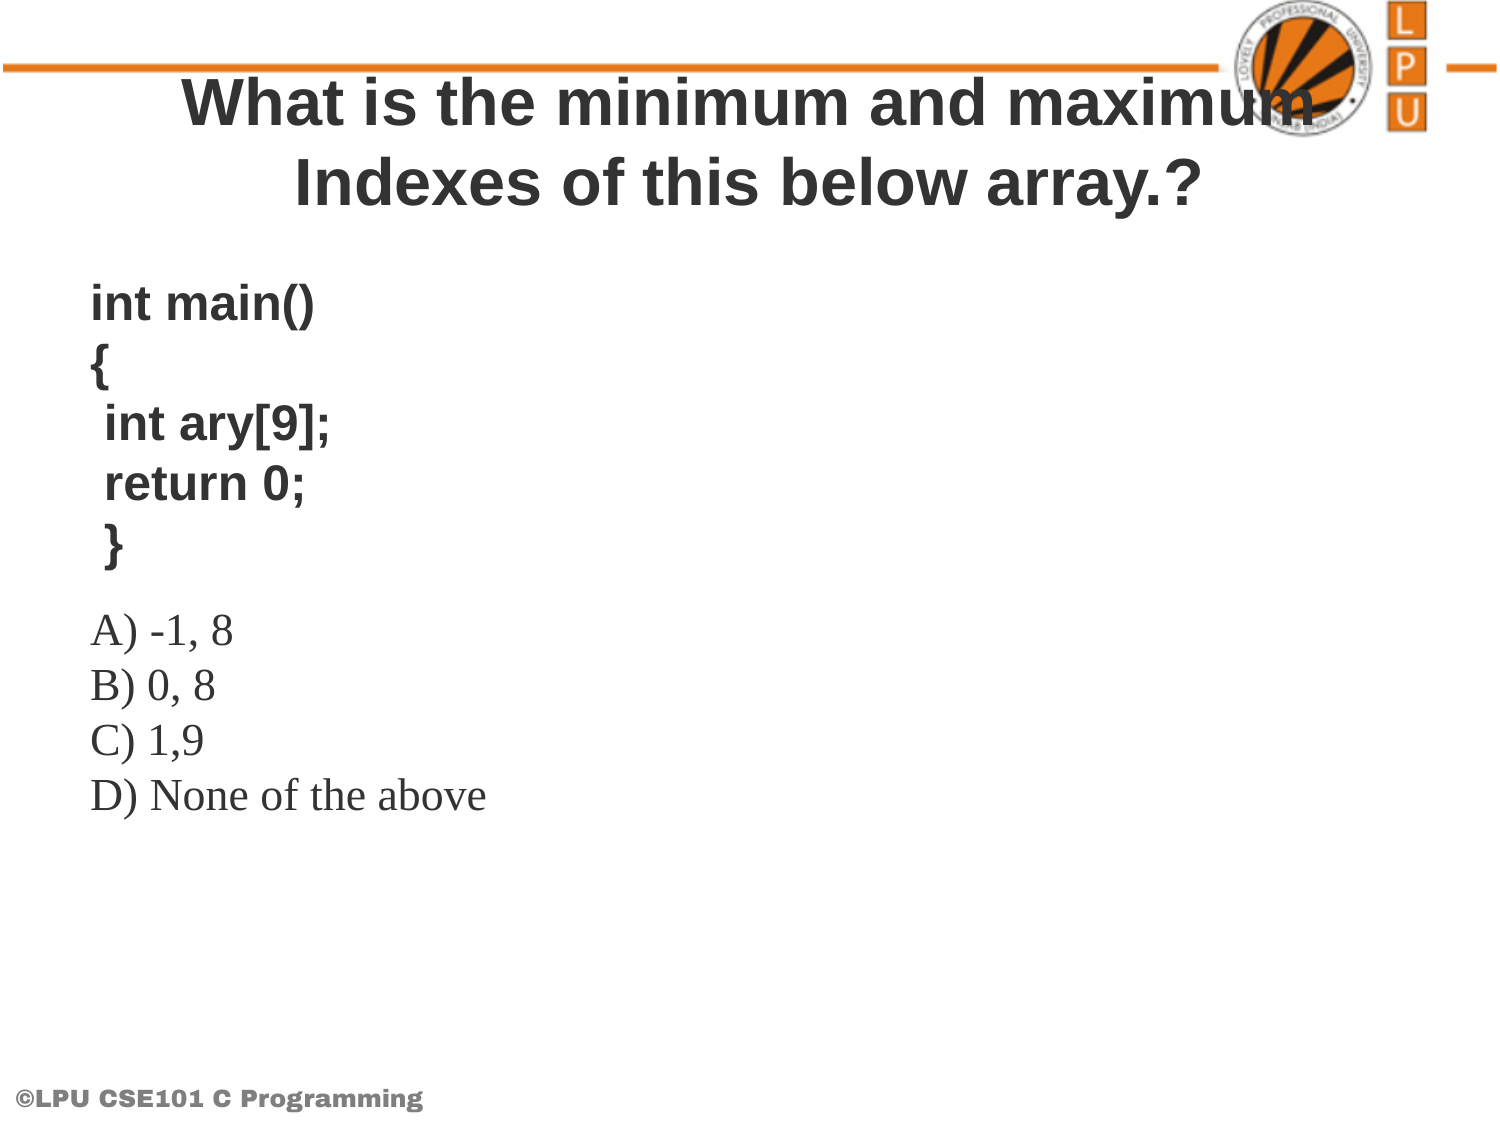

# What is the minimum and maximum Indexes of this below array.?
int main()
{
 int ary[9];
 return 0;
 }

A) -1, 8
B) 0, 8
C) 1,9
D) None of the above